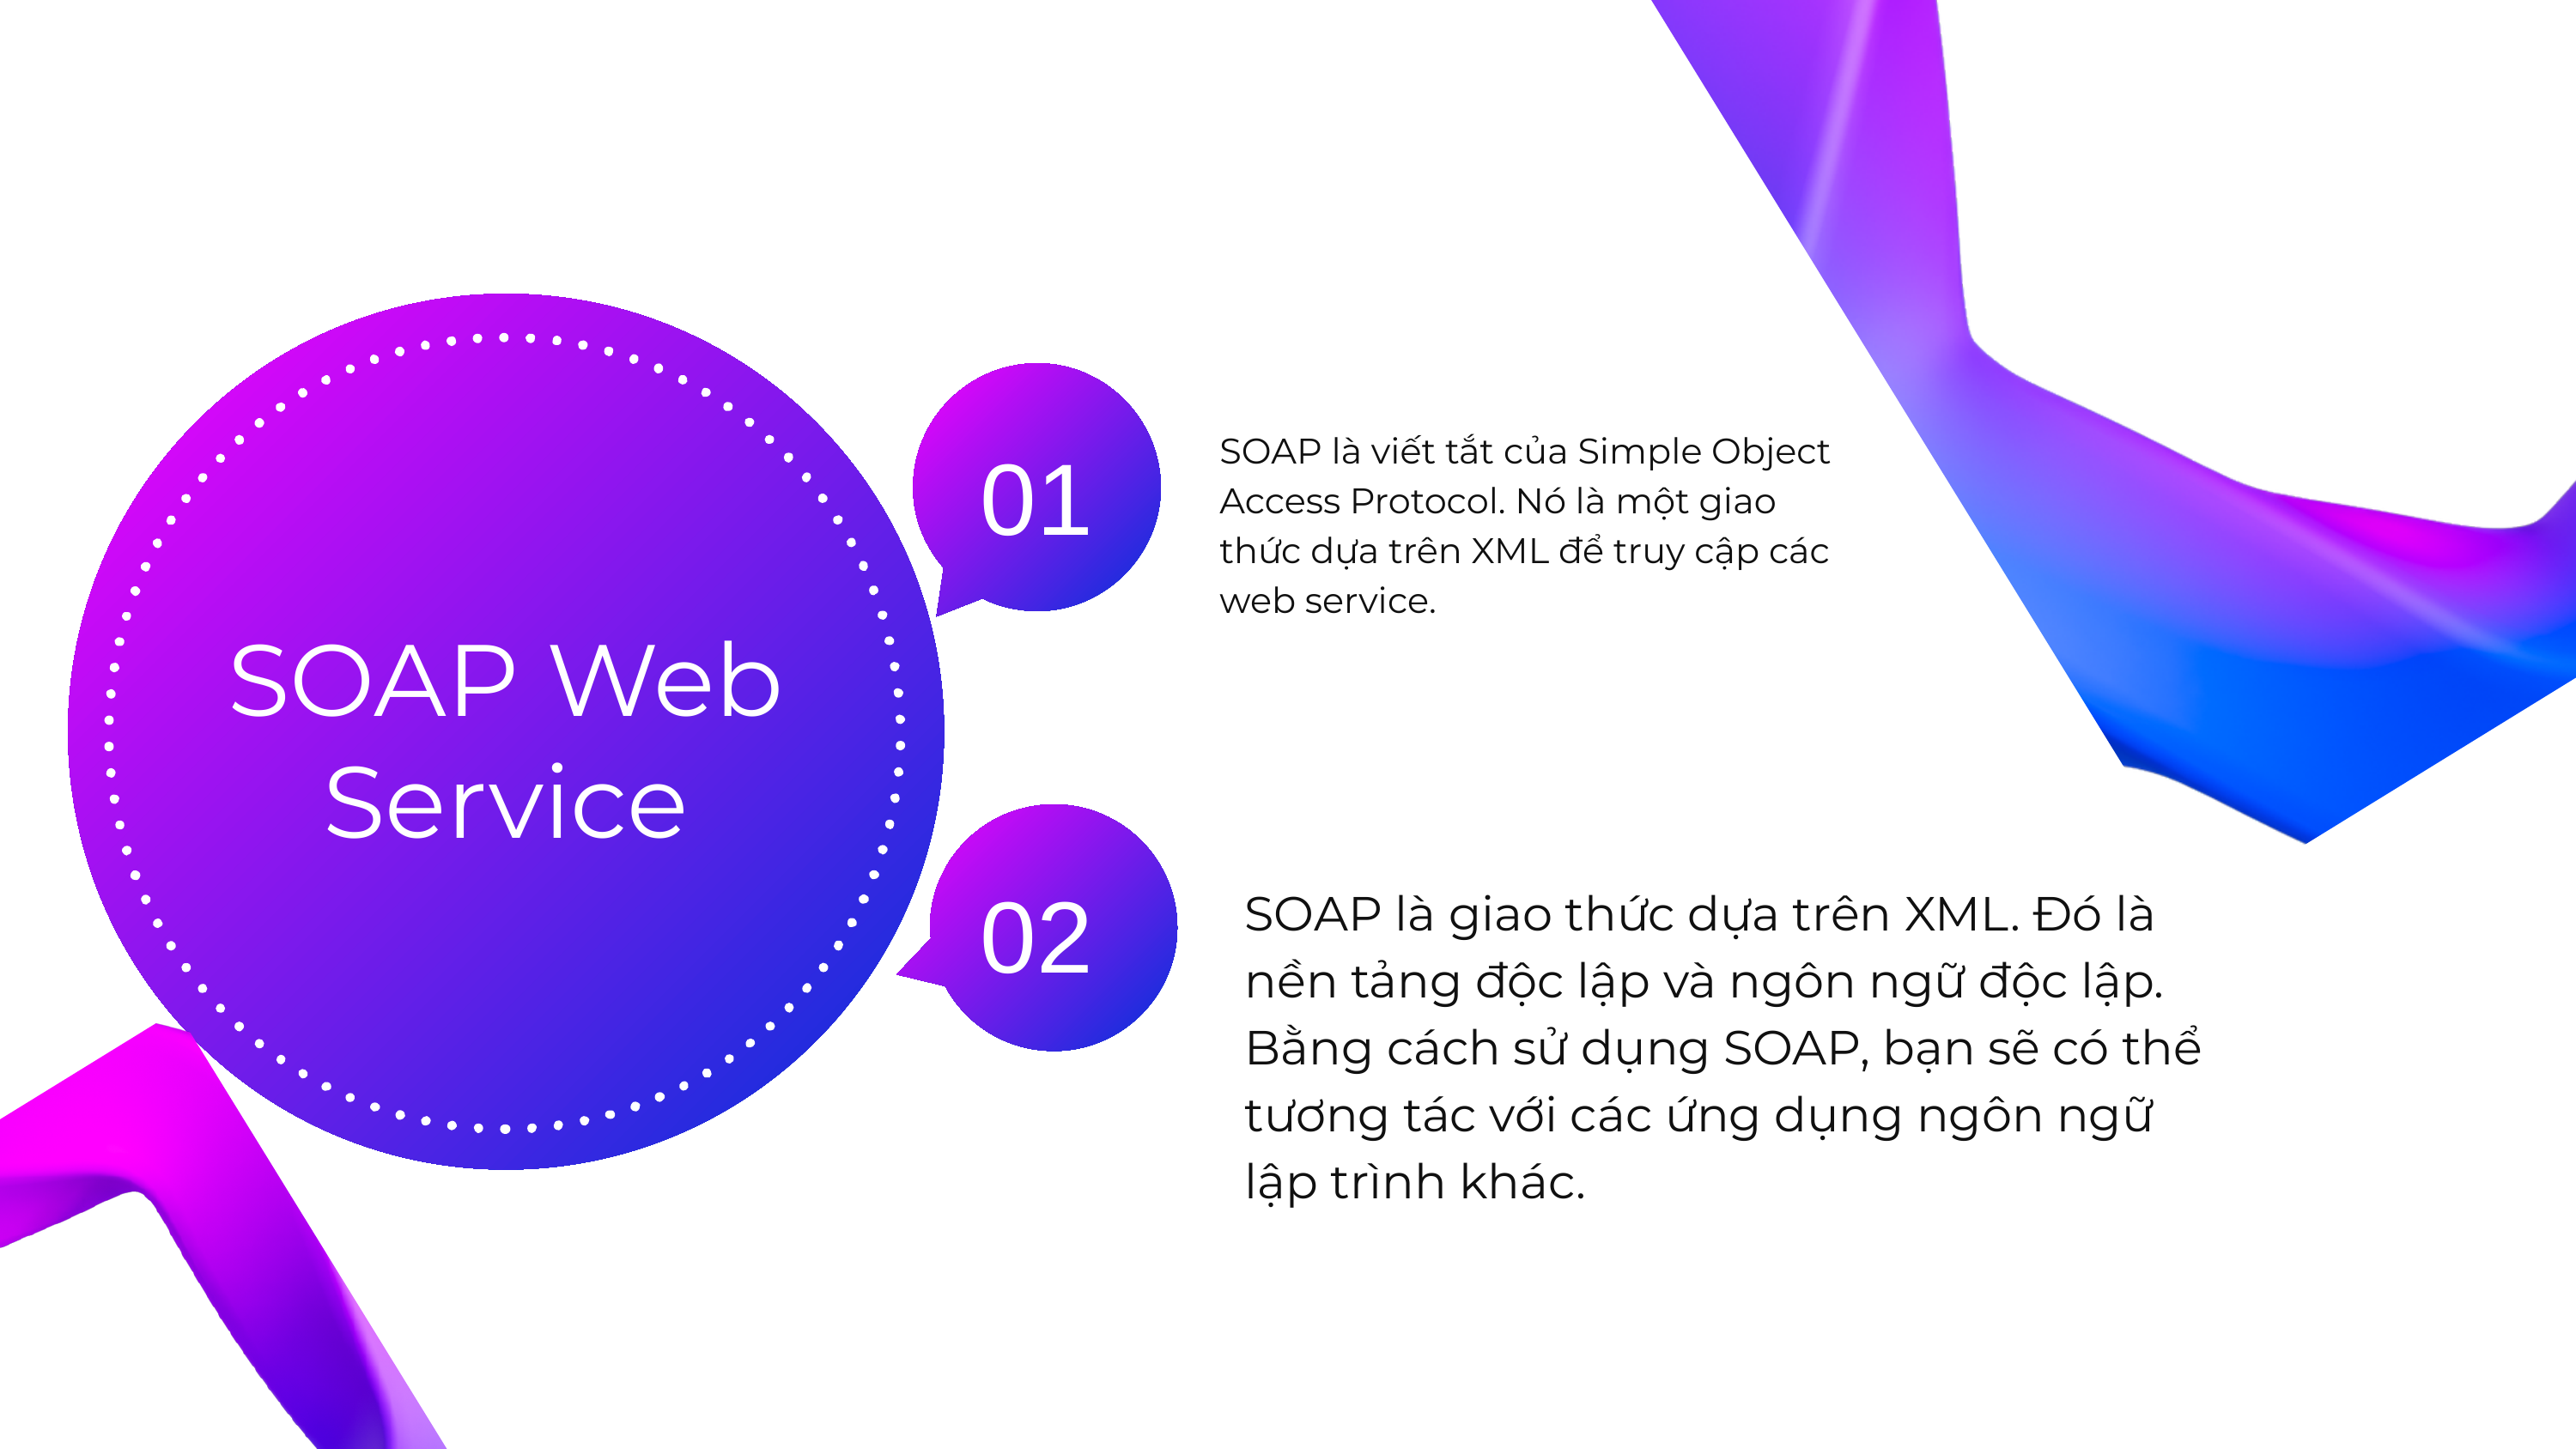

01
SOAP là viết tắt của Simple Object Access Protocol. Nó là một giao thức dựa trên XML để truy cập các web service.
SOAP Web Service

02
SOAP là giao thức dựa trên XML. Đó là nền tảng độc lập và ngôn ngữ độc lập. Bằng cách sử dụng SOAP, bạn sẽ có thể tương tác với các ứng dụng ngôn ngữ lập trình khác.